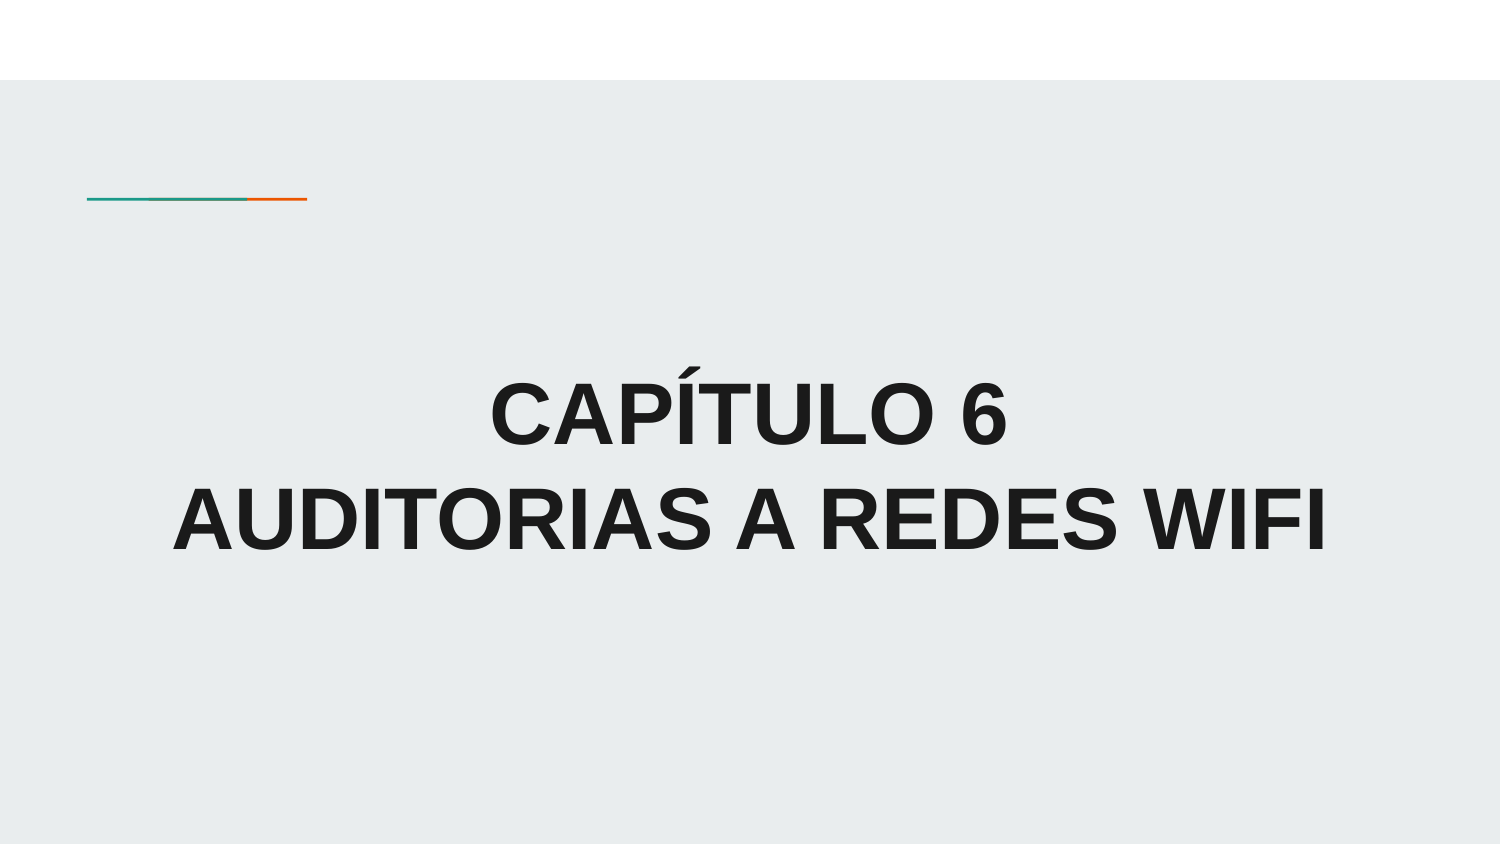

# CAPÍTULO 6
AUDITORIAS A REDES WIFI